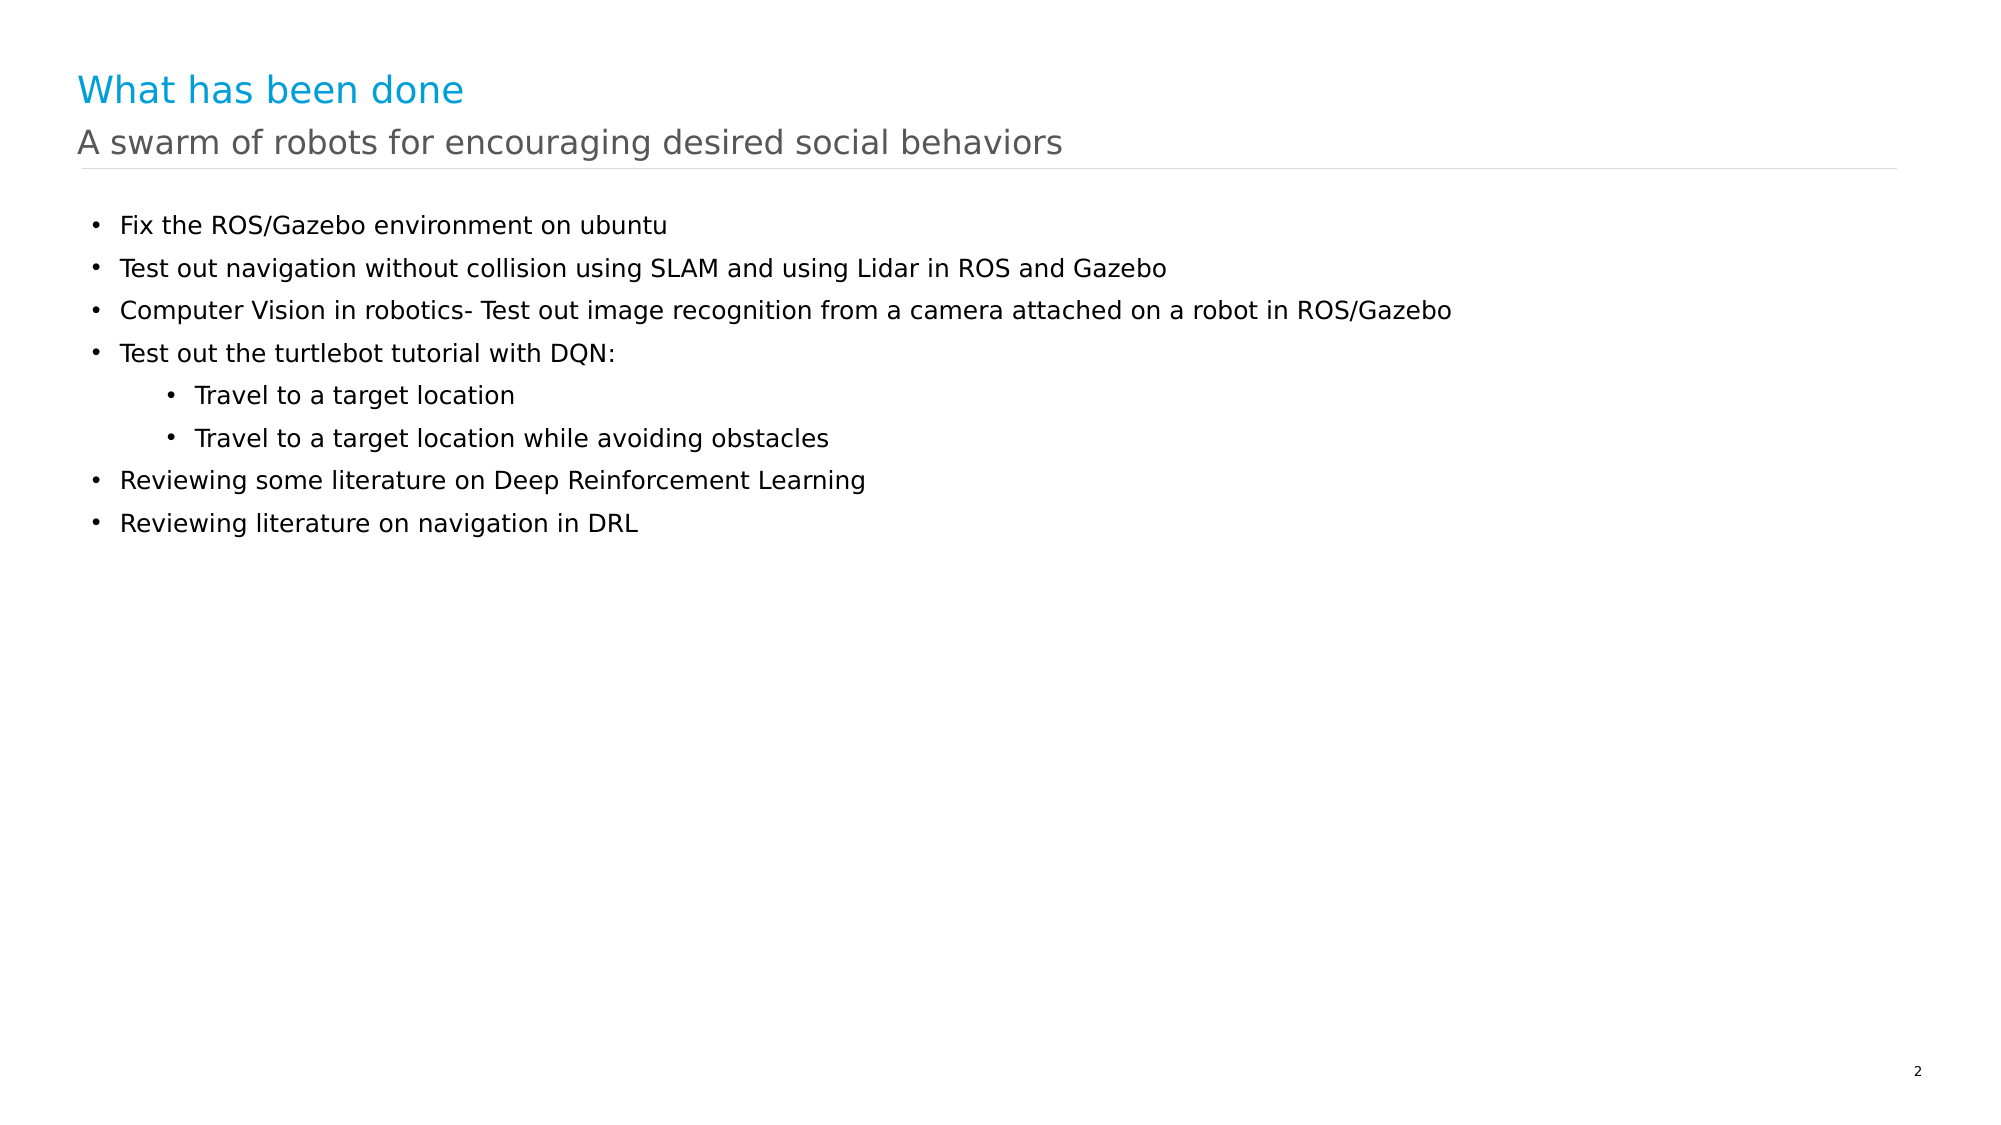

# What has been done
A swarm of robots for encouraging desired social behaviors
Fix the ROS/Gazebo environment on ubuntu
Test out navigation without collision using SLAM and using Lidar in ROS and Gazebo
Computer Vision in robotics- Test out image recognition from a camera attached on a robot in ROS/Gazebo
Test out the turtlebot tutorial with DQN:
Travel to a target location
Travel to a target location while avoiding obstacles
Reviewing some literature on Deep Reinforcement Learning
Reviewing literature on navigation in DRL